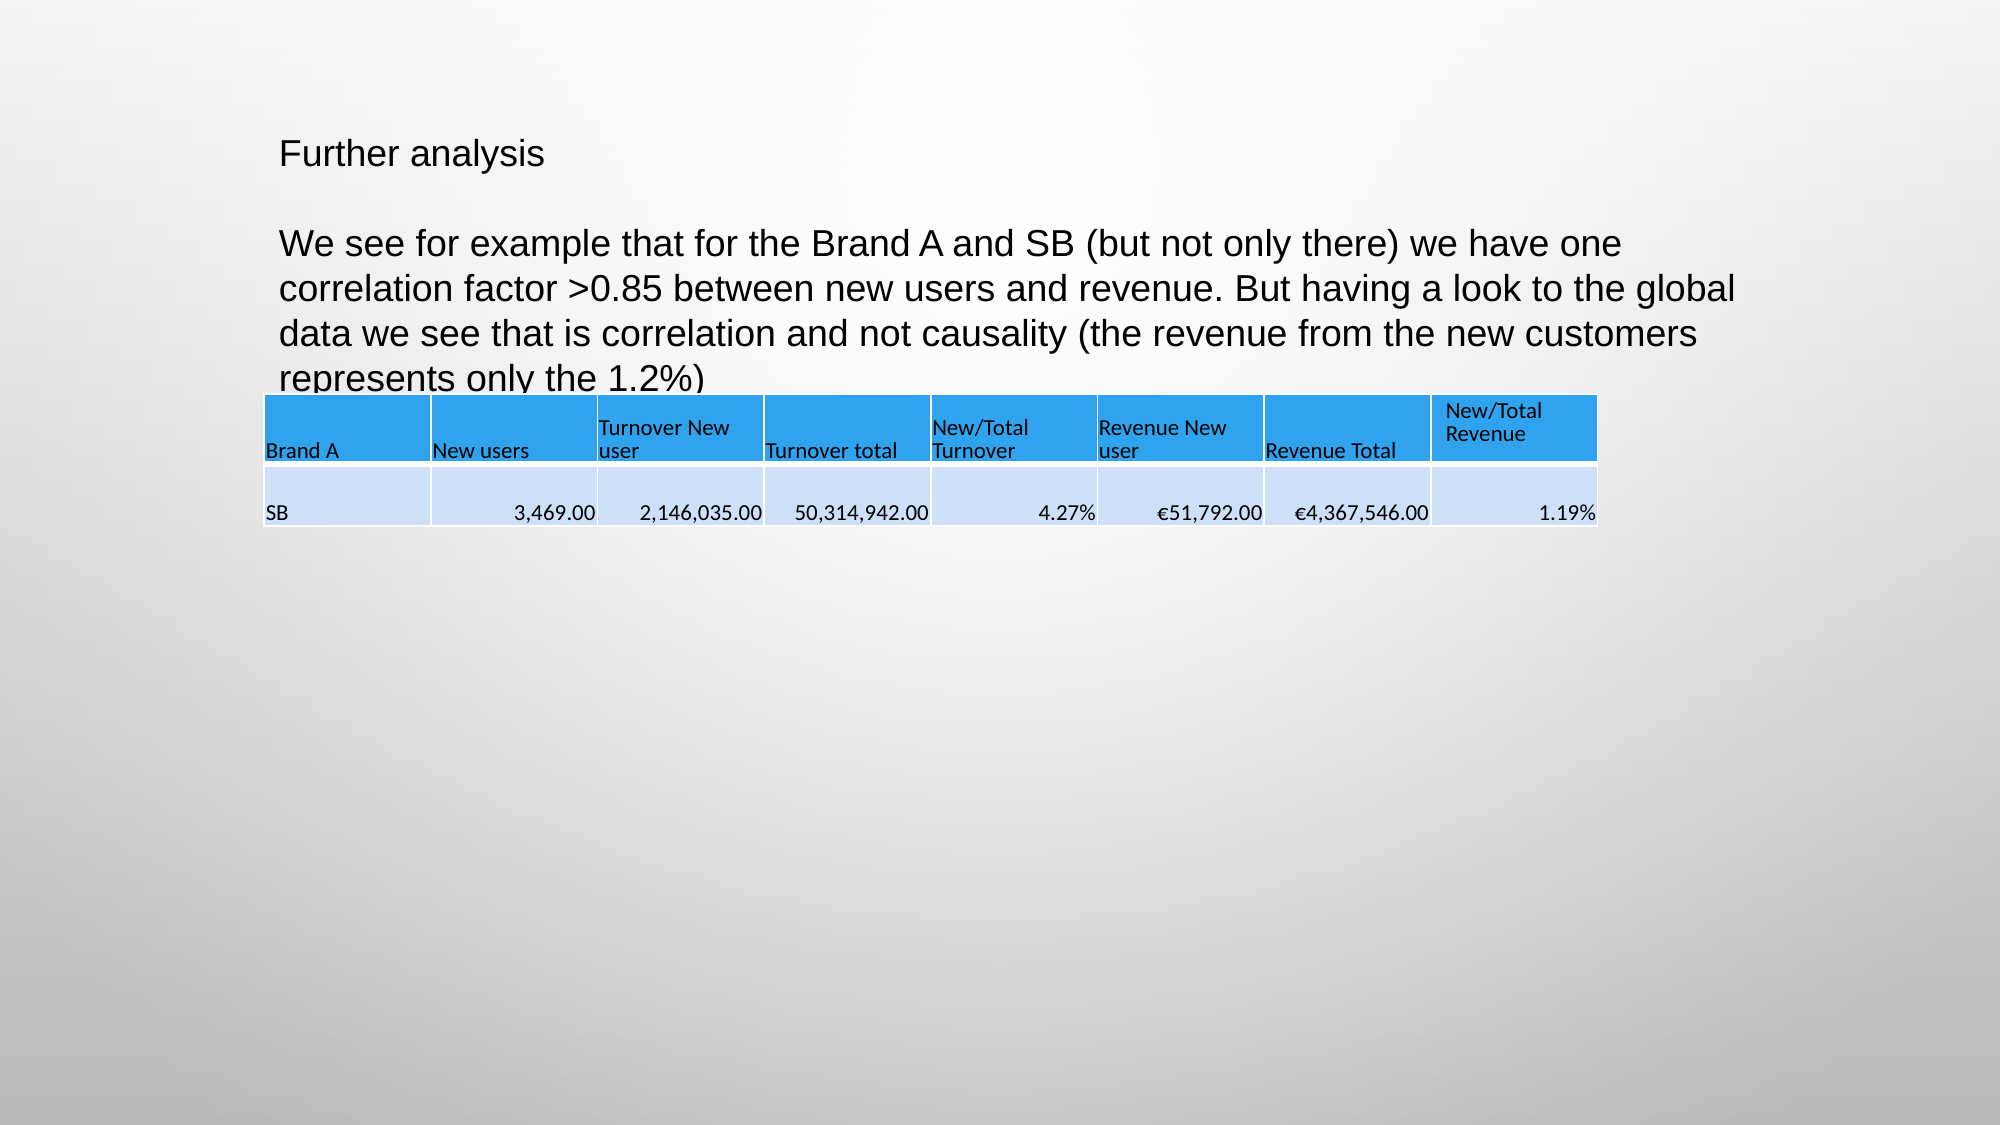

Further analysis

We see for example that for the Brand A and SB (but not only there) we have one correlation factor >0.85 between new users and revenue. But having a look to the global data we see that is correlation and not causality (the revenue from the new customers represents only the 1.2%)
| Brand A | New users | Turnover New user | Turnover total | New/Total Turnover | Revenue New user | Revenue Total | New/Total Revenue |
| --- | --- | --- | --- | --- | --- | --- | --- |
| SB | 3,469.00 | 2,146,035.00 | 50,314,942.00 | 4.27% | €51,792.00 | €4,367,546.00 | 1.19% |